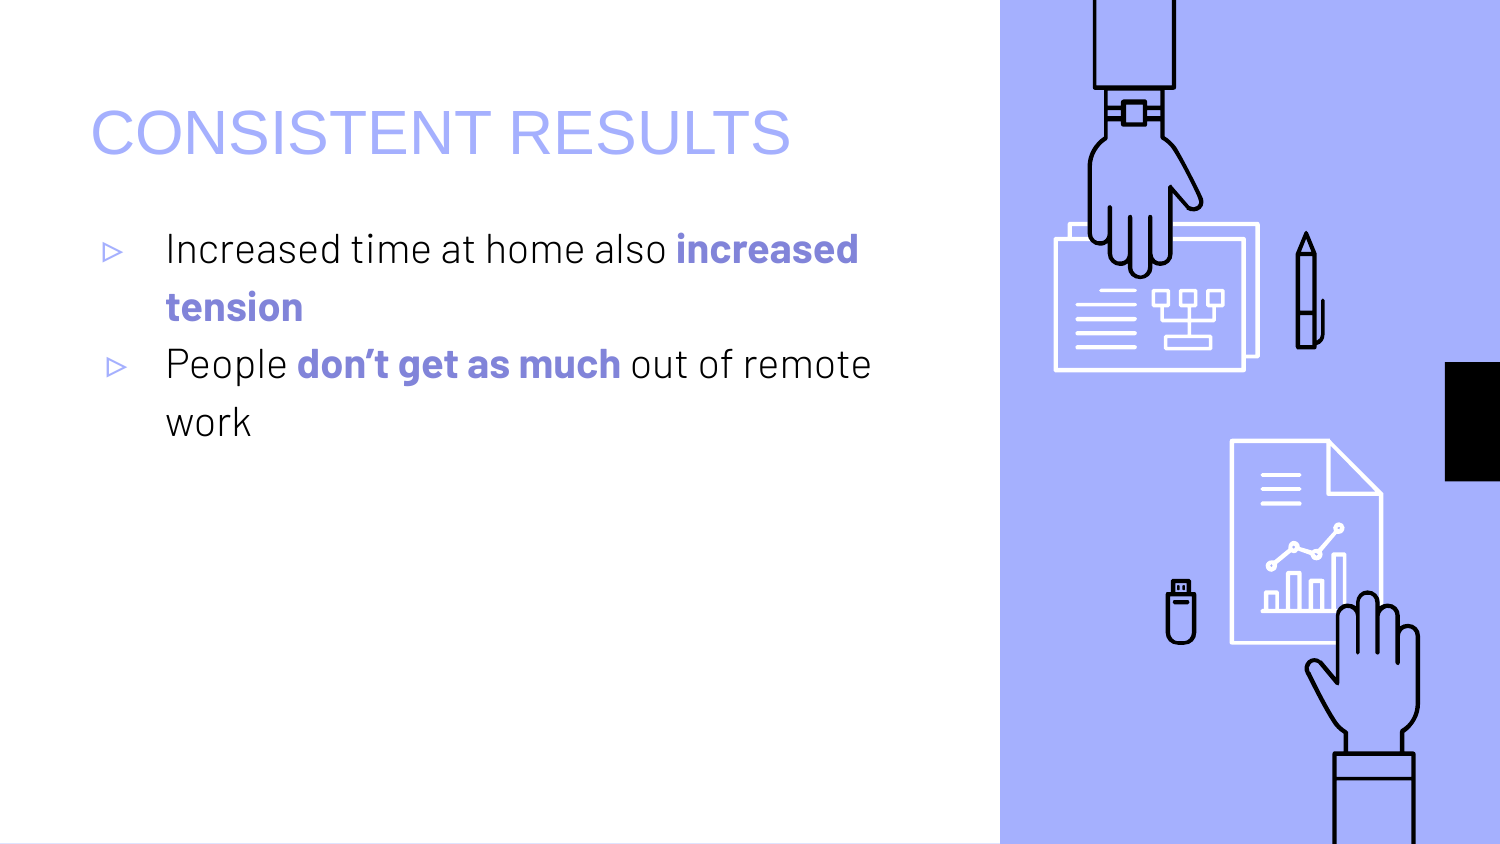

# CONSISTENT RESULTS
Increased time at home also increased tension
People don’t get as much out of remote work